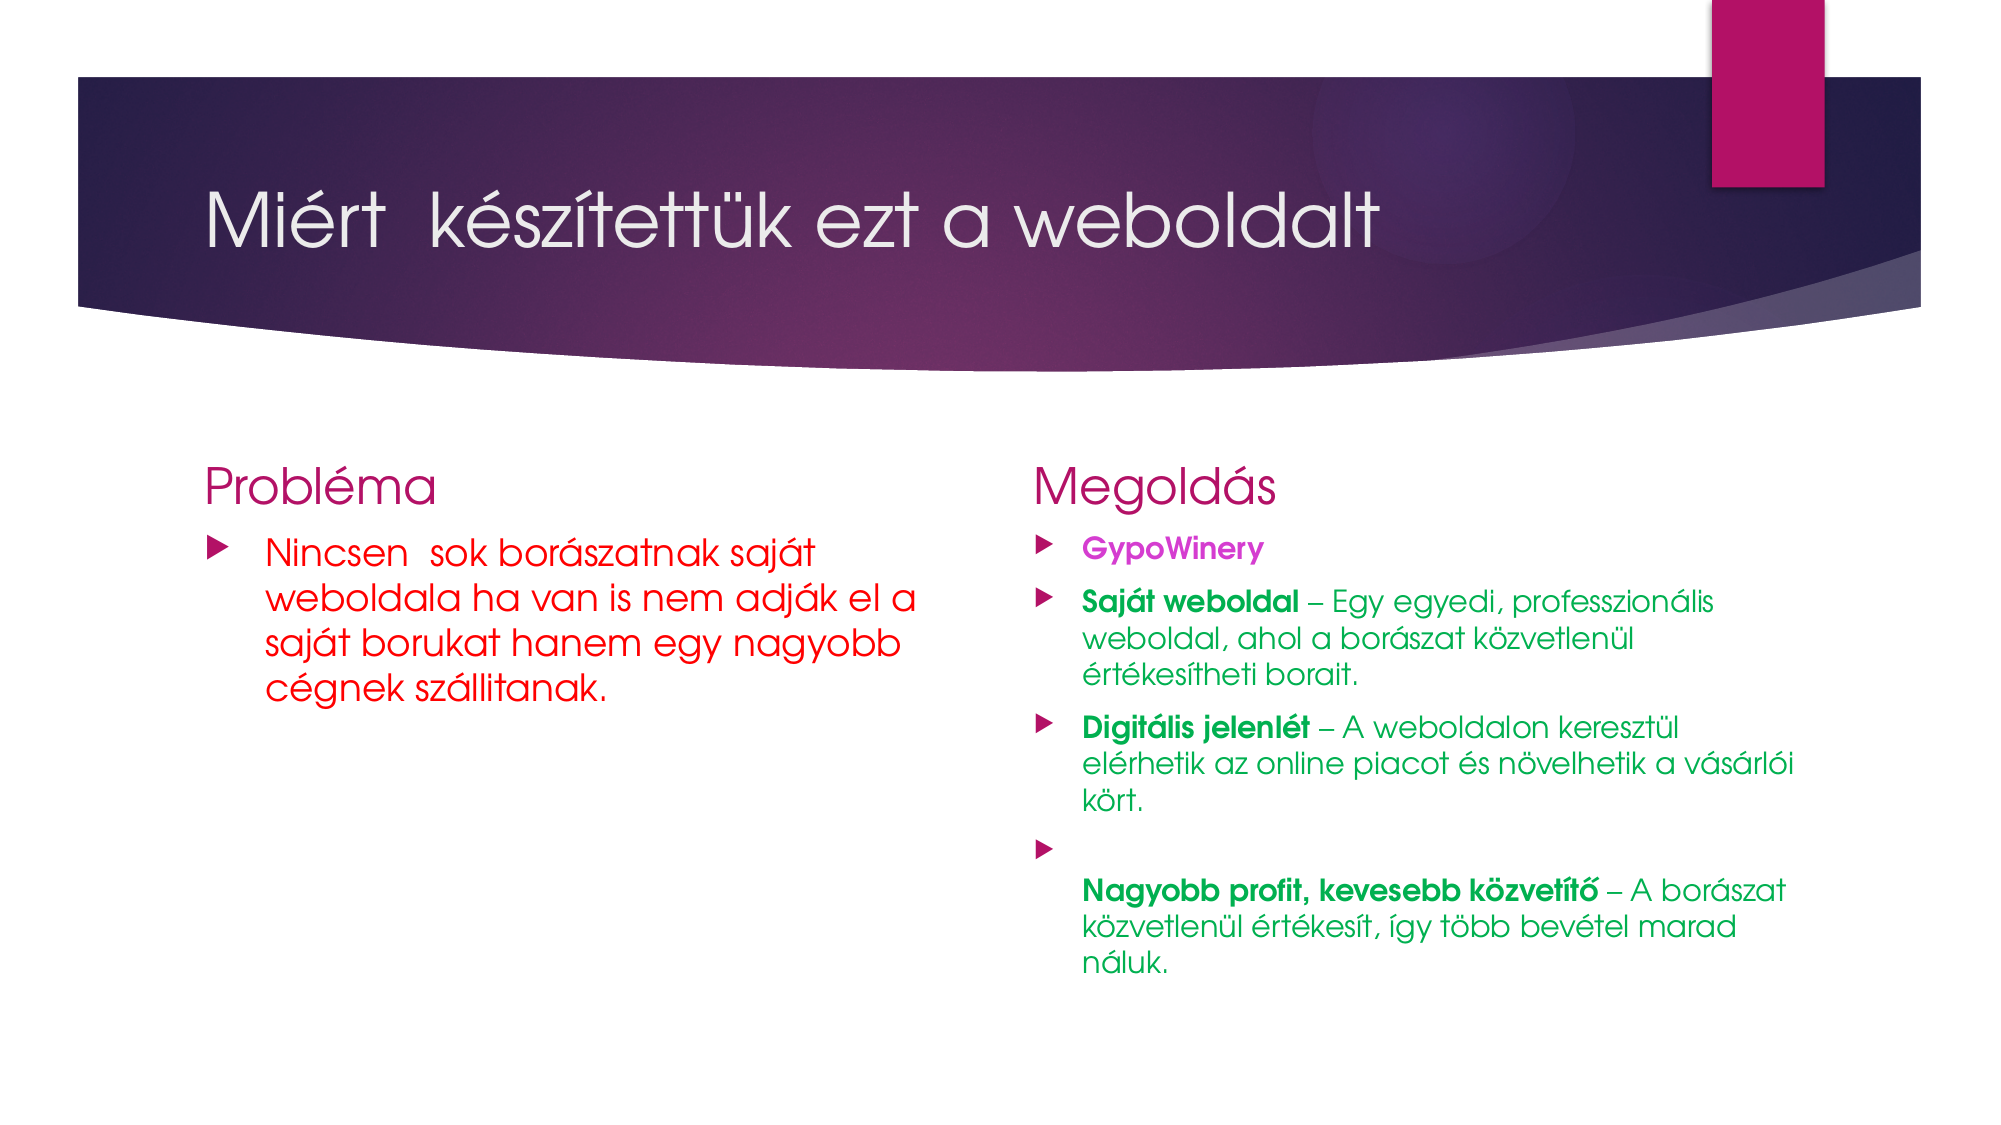

# Miért  készítettük ezt a weboldalt
Probléma
Megoldás
Nincsen  sok borászatnak saját weboldala ha van is nem adják el a saját borukat hanem egy nagyobb cégnek szállitanak.
GypoWinery
Saját weboldal – Egy egyedi, professzionális weboldal, ahol a borászat közvetlenül értékesítheti borait.
Digitális jelenlét – A weboldalon keresztül elérhetik az online piacot és növelhetik a vásárlói kört.
Nagyobb profit, kevesebb közvetítő – A borászat közvetlenül értékesít, így több bevétel marad náluk.